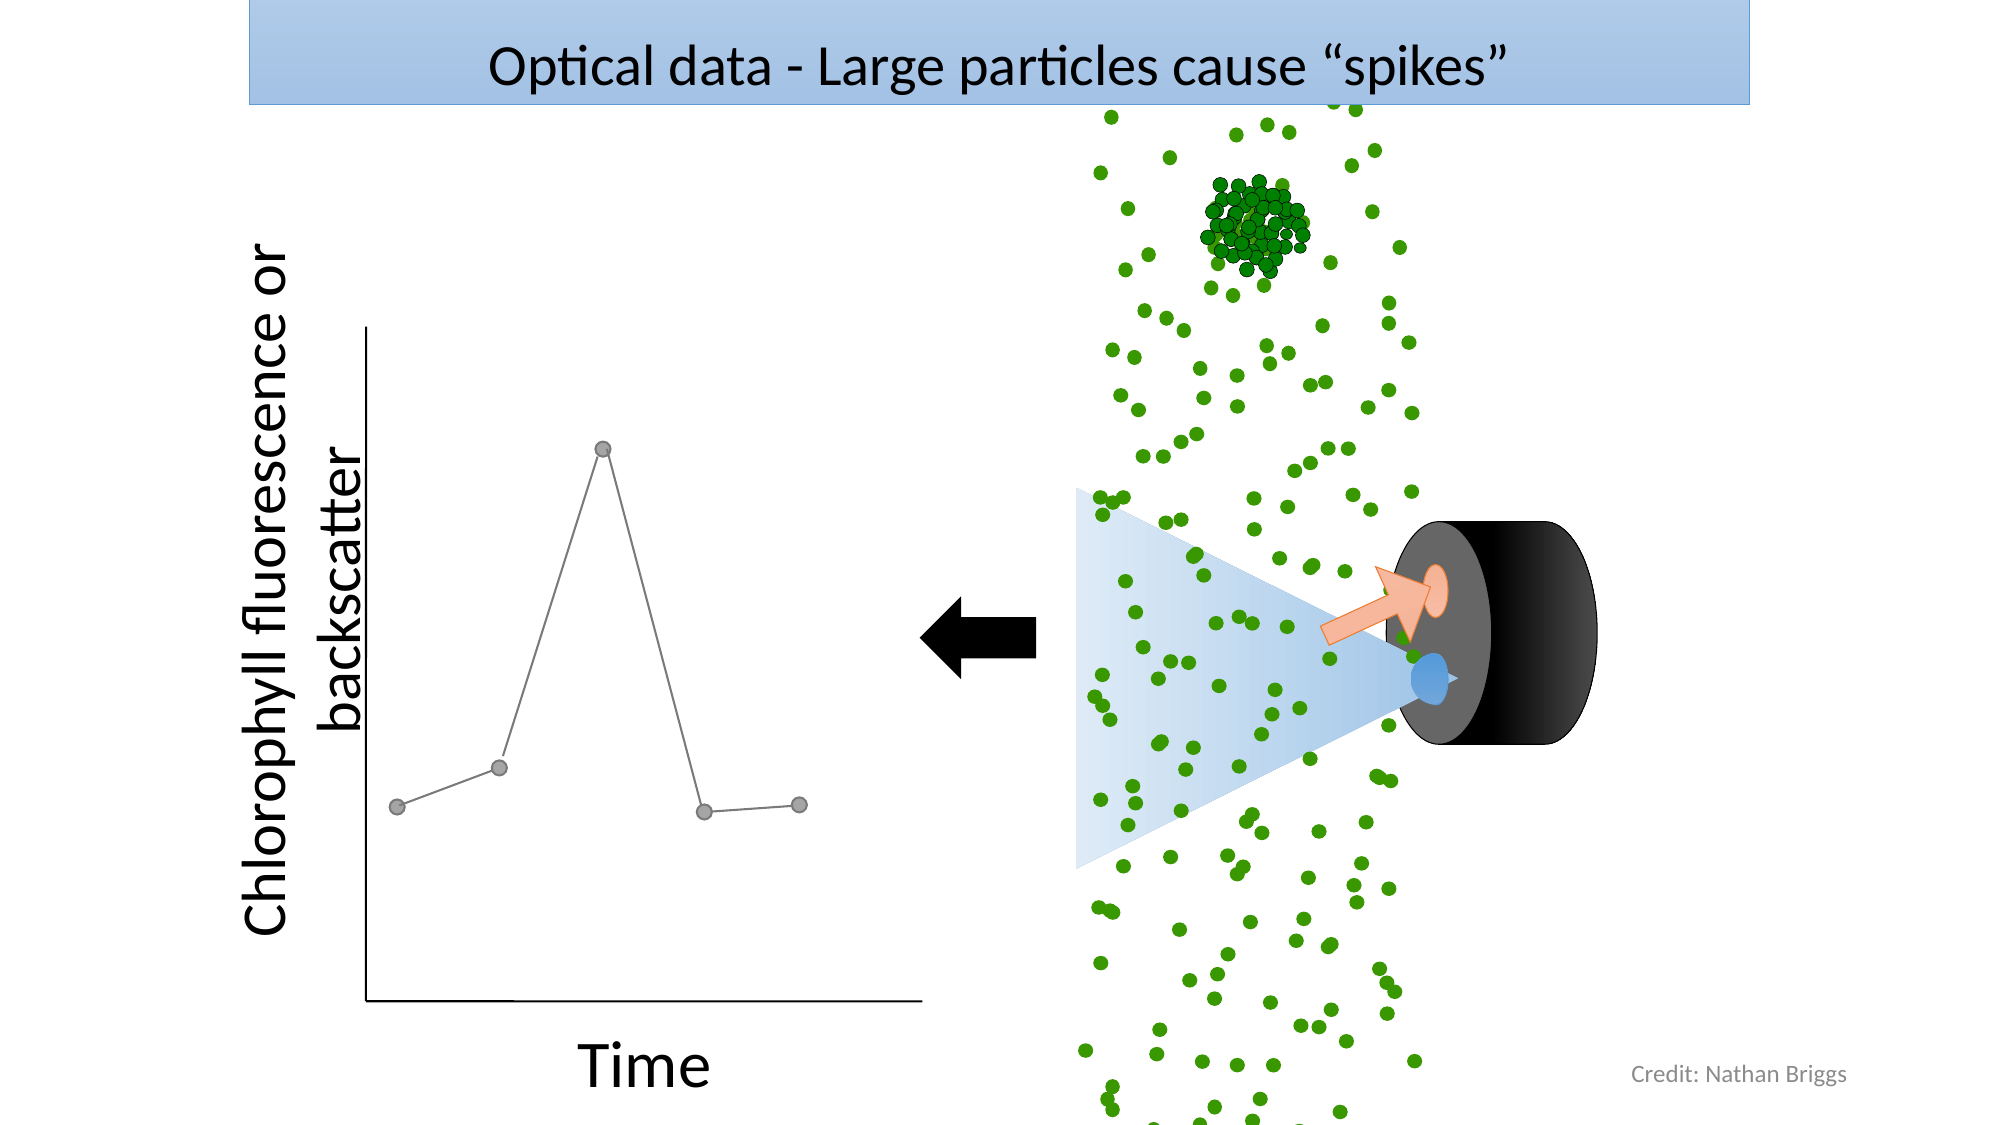

Step 1: I used a several simplifying
                     assumptions in the model

Optical data - Large particles cause “spikes”
Chlorophyll fluorescence or backscatter
Time

Credit: Nathan Briggs